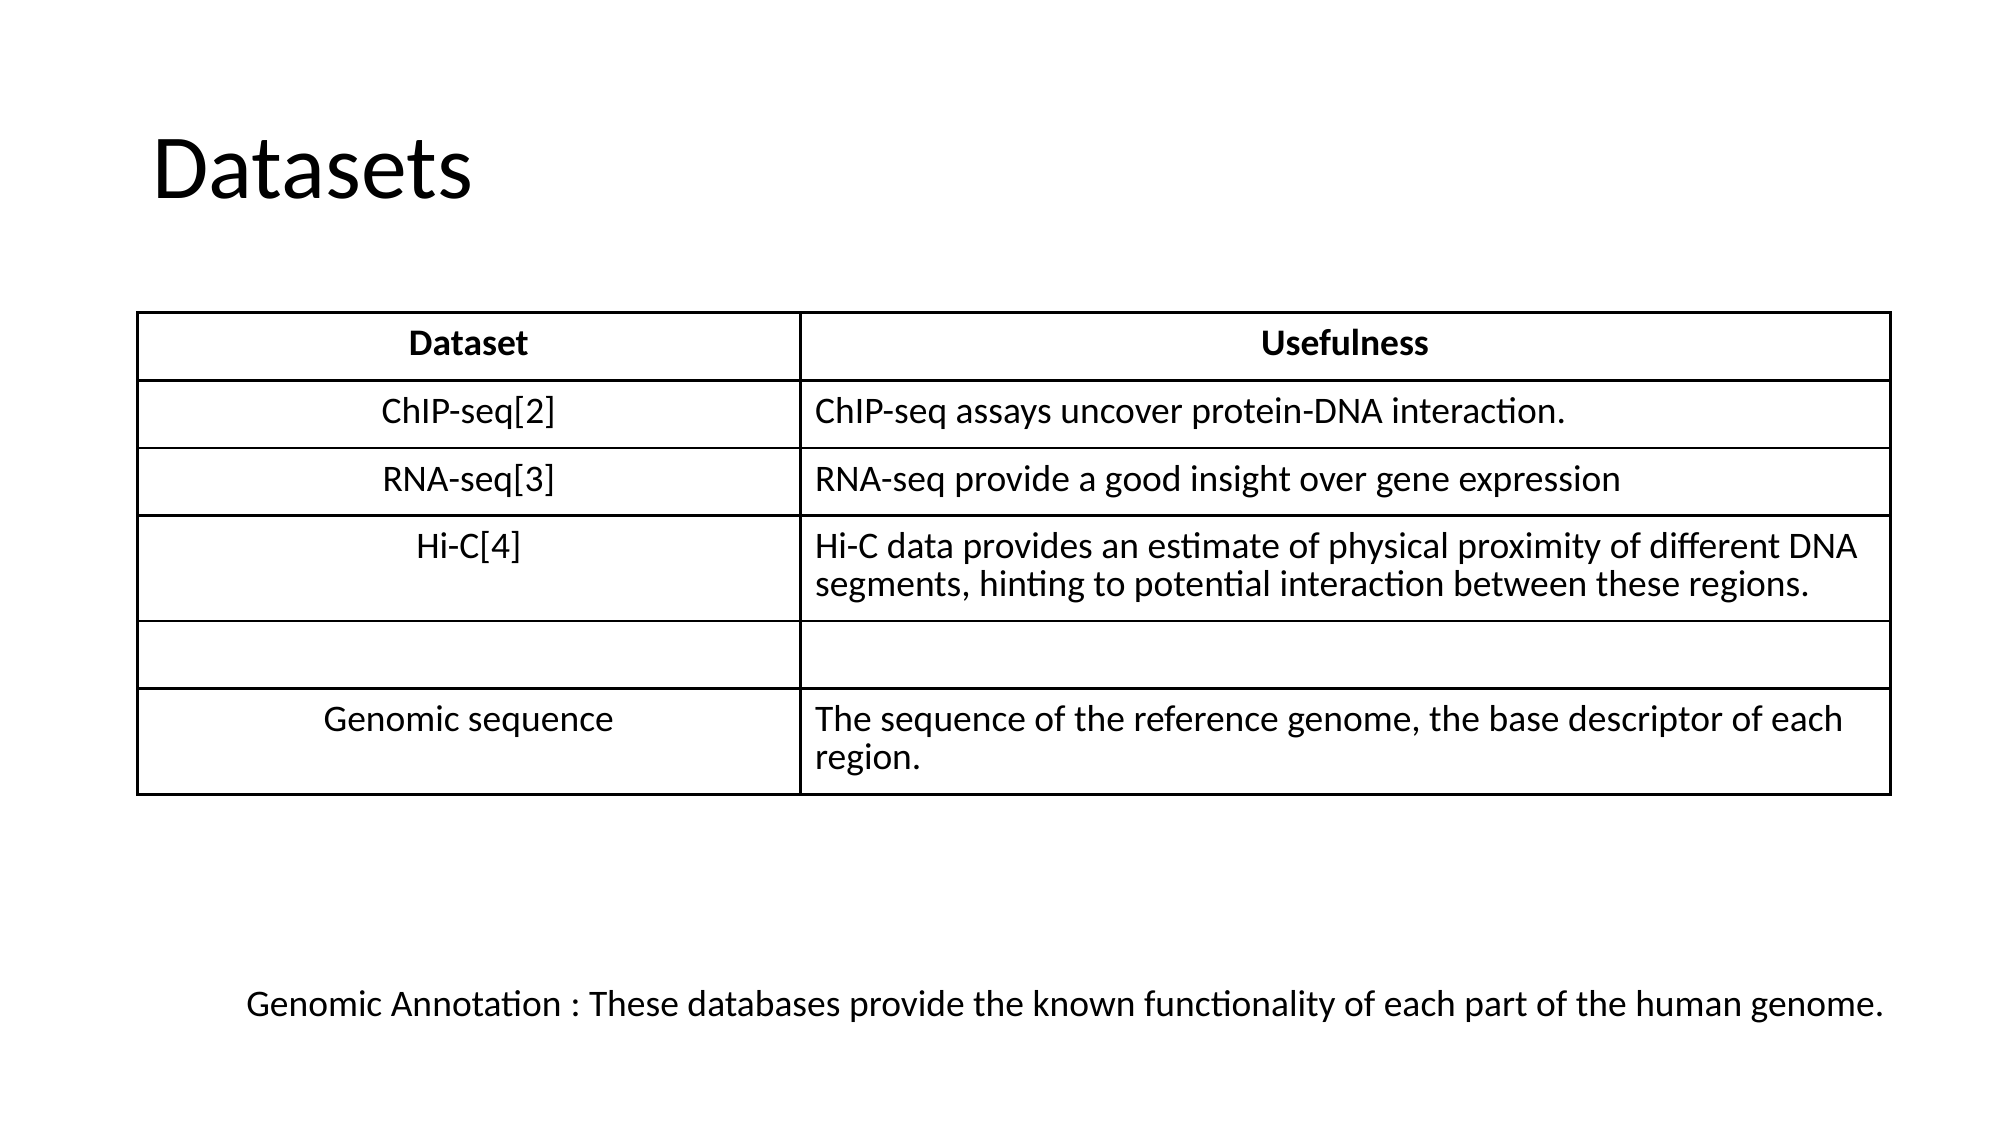

# Datasets
| Dataset | Usefulness |
| --- | --- |
| ChIP-seq[2] | ChIP-seq assays uncover protein-DNA interaction. |
| RNA-seq[3] | RNA-seq provide a good insight over gene expression |
| Hi-C[4] | Hi-C data provides an estimate of physical proximity of different DNA segments, hinting to potential interaction between these regions. |
|  |  |
| Genomic sequence | The sequence of the reference genome, the base descriptor of each region. |
Genomic Annotation : These databases provide the known functionality of each part of the human genome.